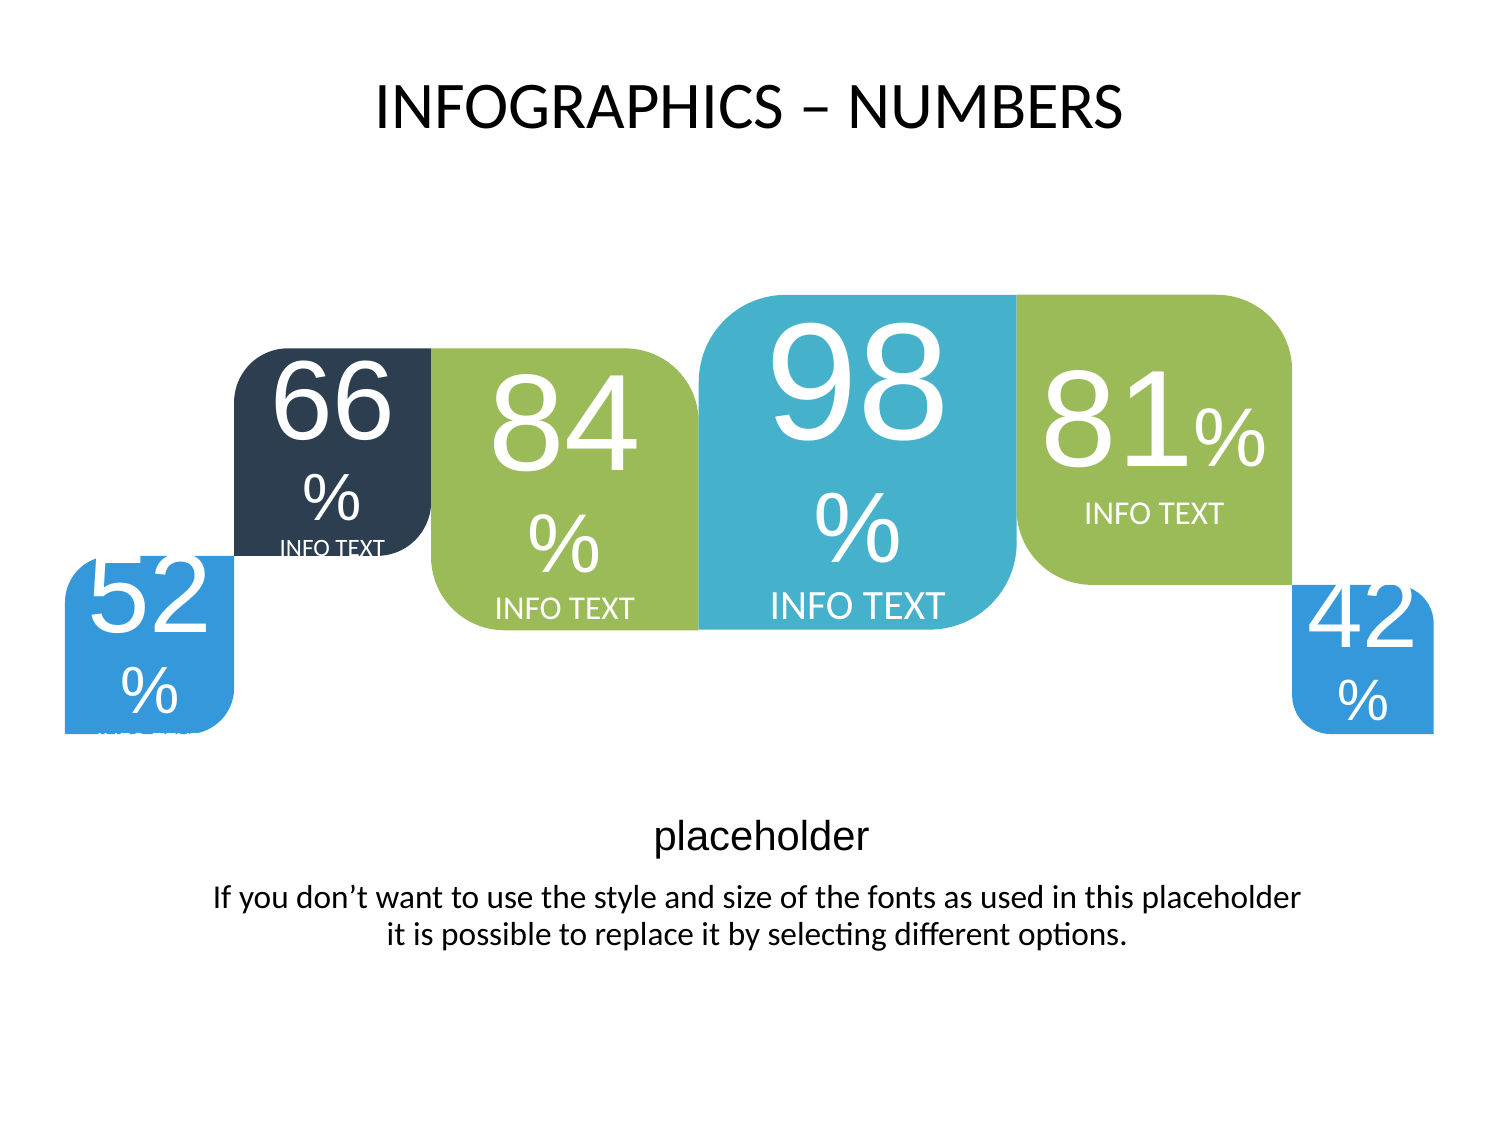

# Infographics – Numbers
98%
INFO TEXT
81%
INFO TEXT
66%
INFO TEXT
84%
INFO TEXT
52%
INFO TEXT
42%
INFO TEXT
placeholder
If you don’t want to use the style and size of the fonts as used in this placeholder
it is possible to replace it by selecting different options.